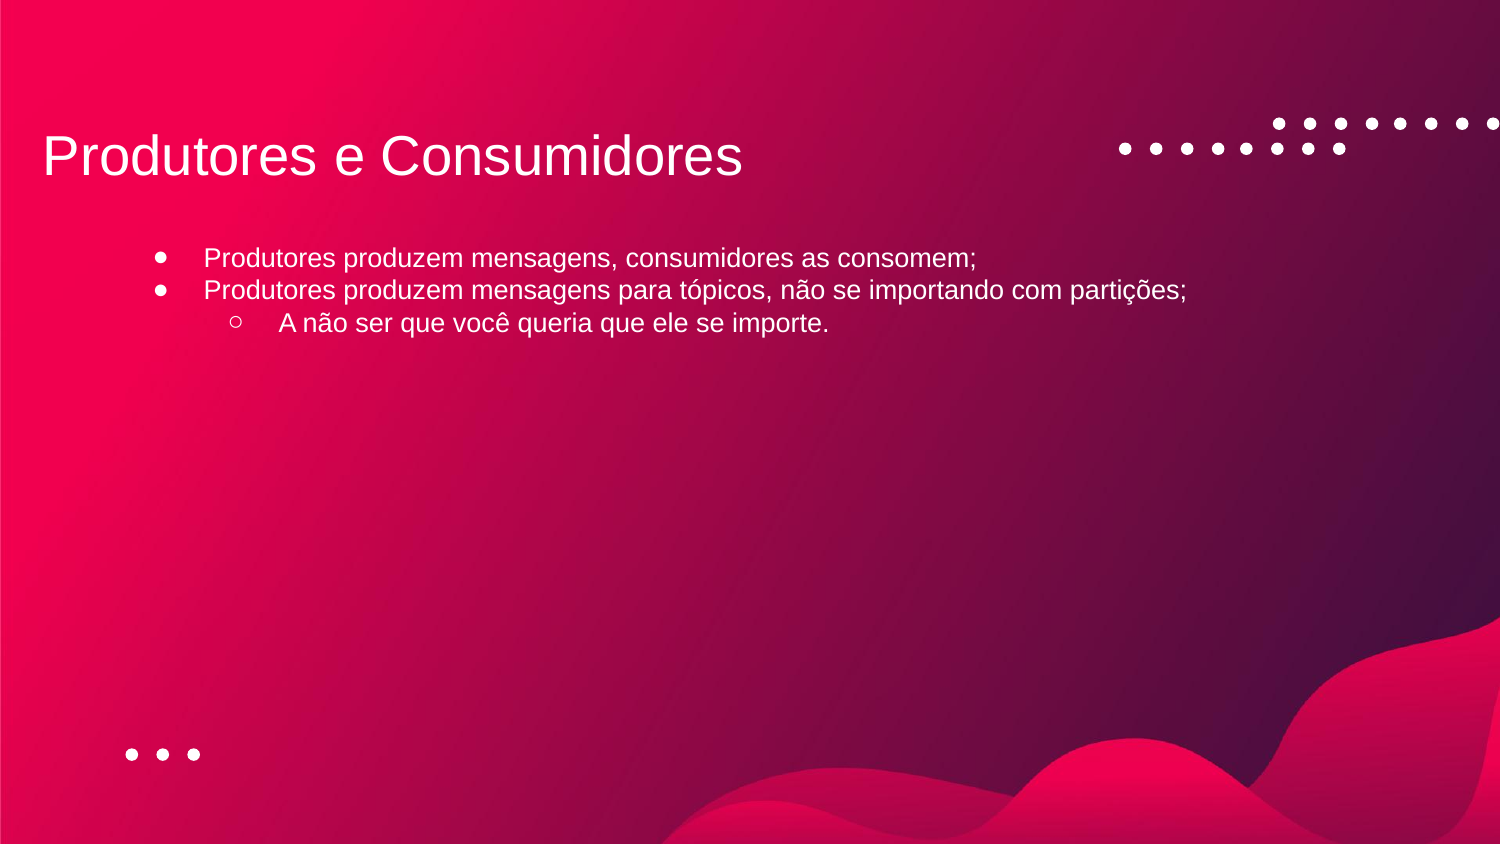

# Produtores e Consumidores

Produtores produzem mensagens, consumidores as consomem;
Produtores produzem mensagens para tópicos, não se importando com partições;
A não ser que você queria que ele se importe.